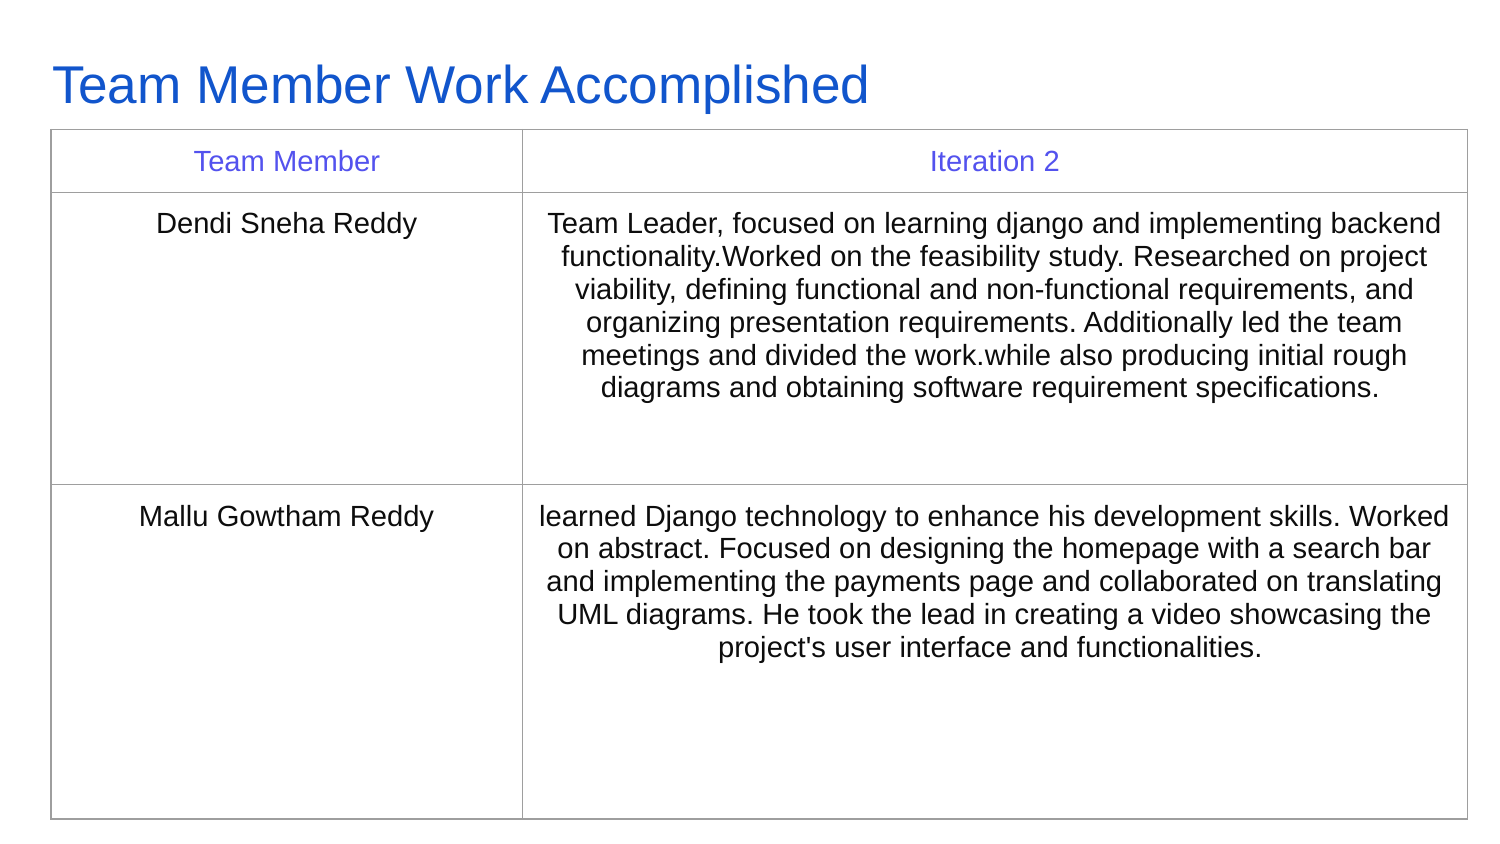

# Team Member Work Accomplished
| Team Member | Iteration 2 |
| --- | --- |
| Dendi Sneha Reddy | Team Leader, focused on learning django and implementing backend functionality.Worked on the feasibility study. Researched on project viability, defining functional and non-functional requirements, and organizing presentation requirements. Additionally led the team meetings and divided the work.while also producing initial rough diagrams and obtaining software requirement specifications. |
| Mallu Gowtham Reddy | learned Django technology to enhance his development skills. Worked on abstract. Focused on designing the homepage with a search bar and implementing the payments page and collaborated on translating UML diagrams. He took the lead in creating a video showcasing the project's user interface and functionalities. |